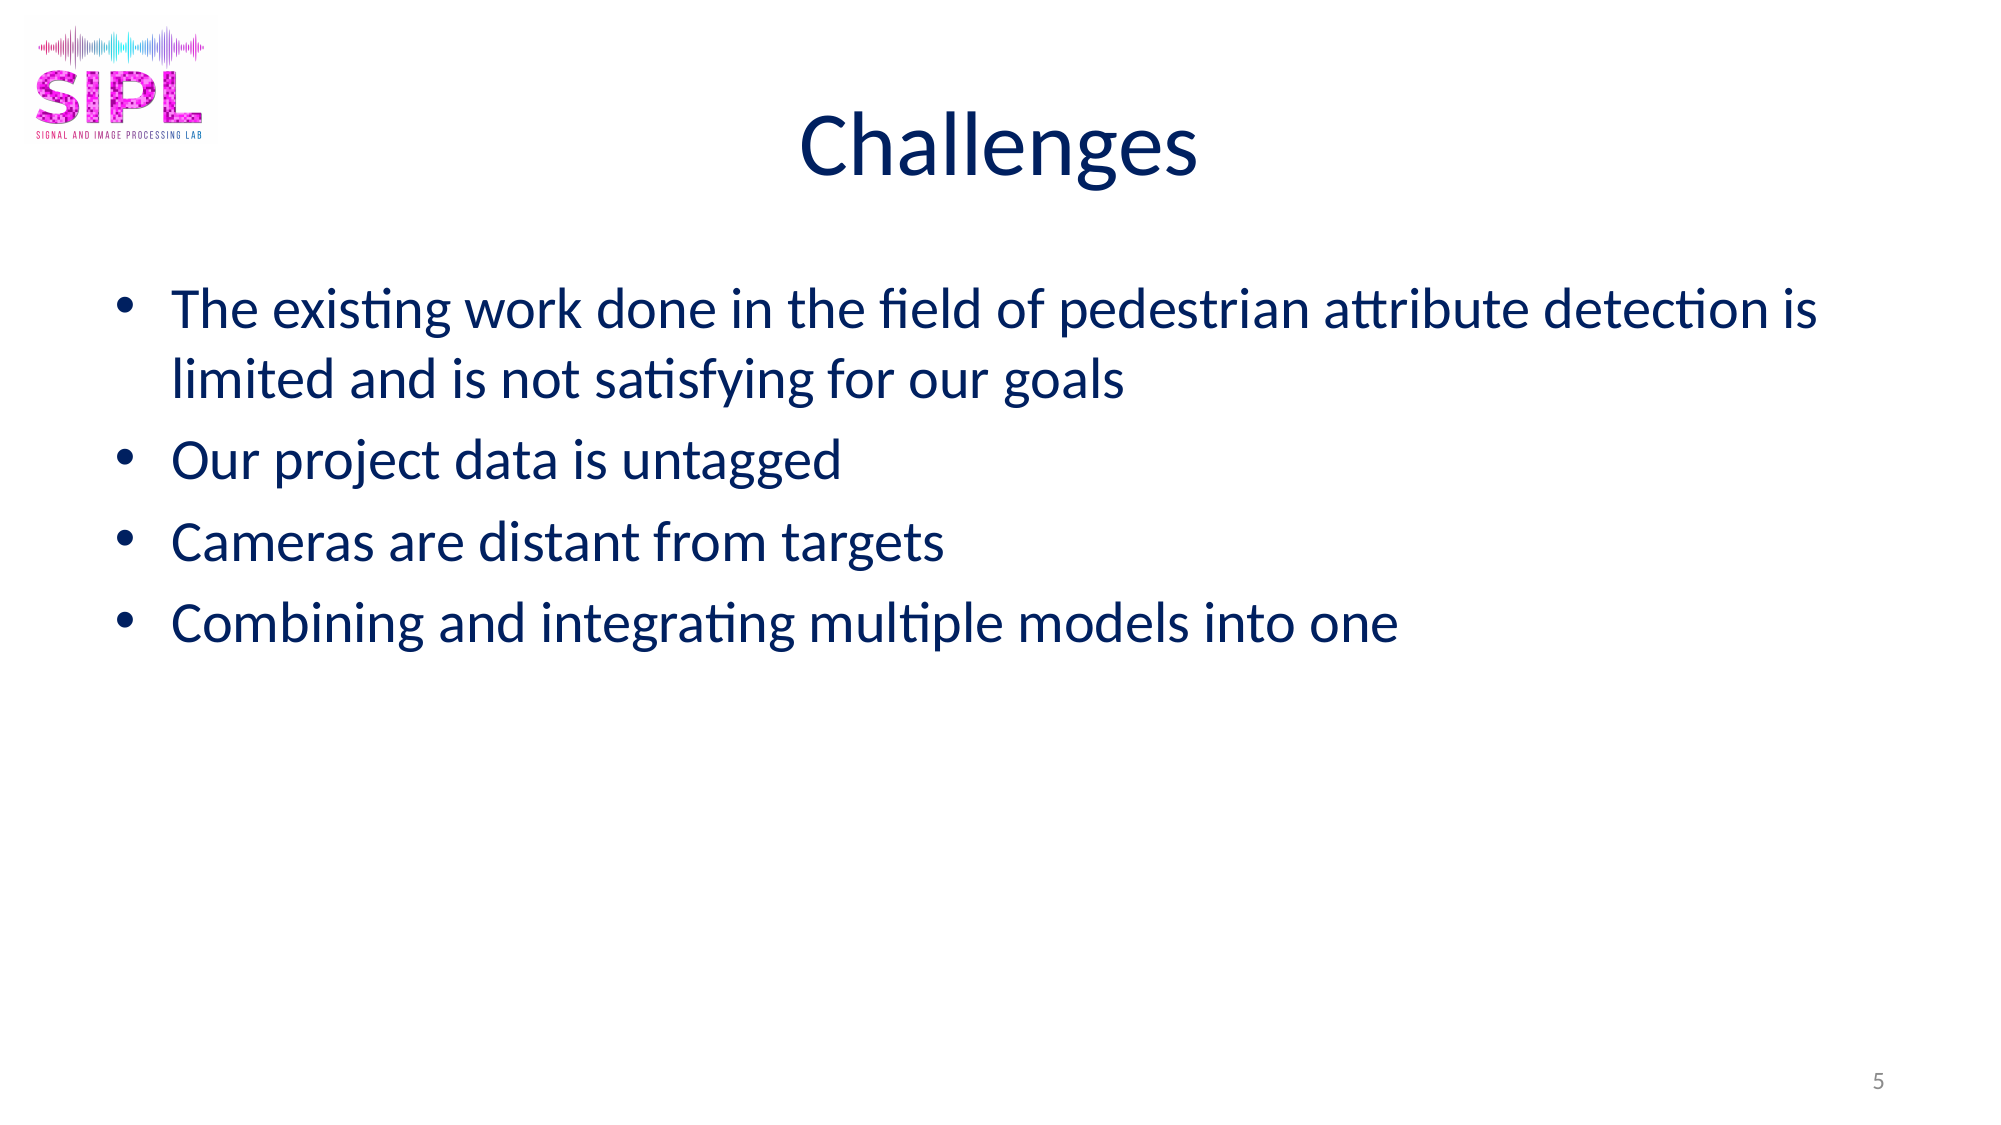

# Challenges
The existing work done in the field of pedestrian attribute detection is limited and is not satisfying for our goals
Our project data is untagged
Cameras are distant from targets
Combining and integrating multiple models into one
5